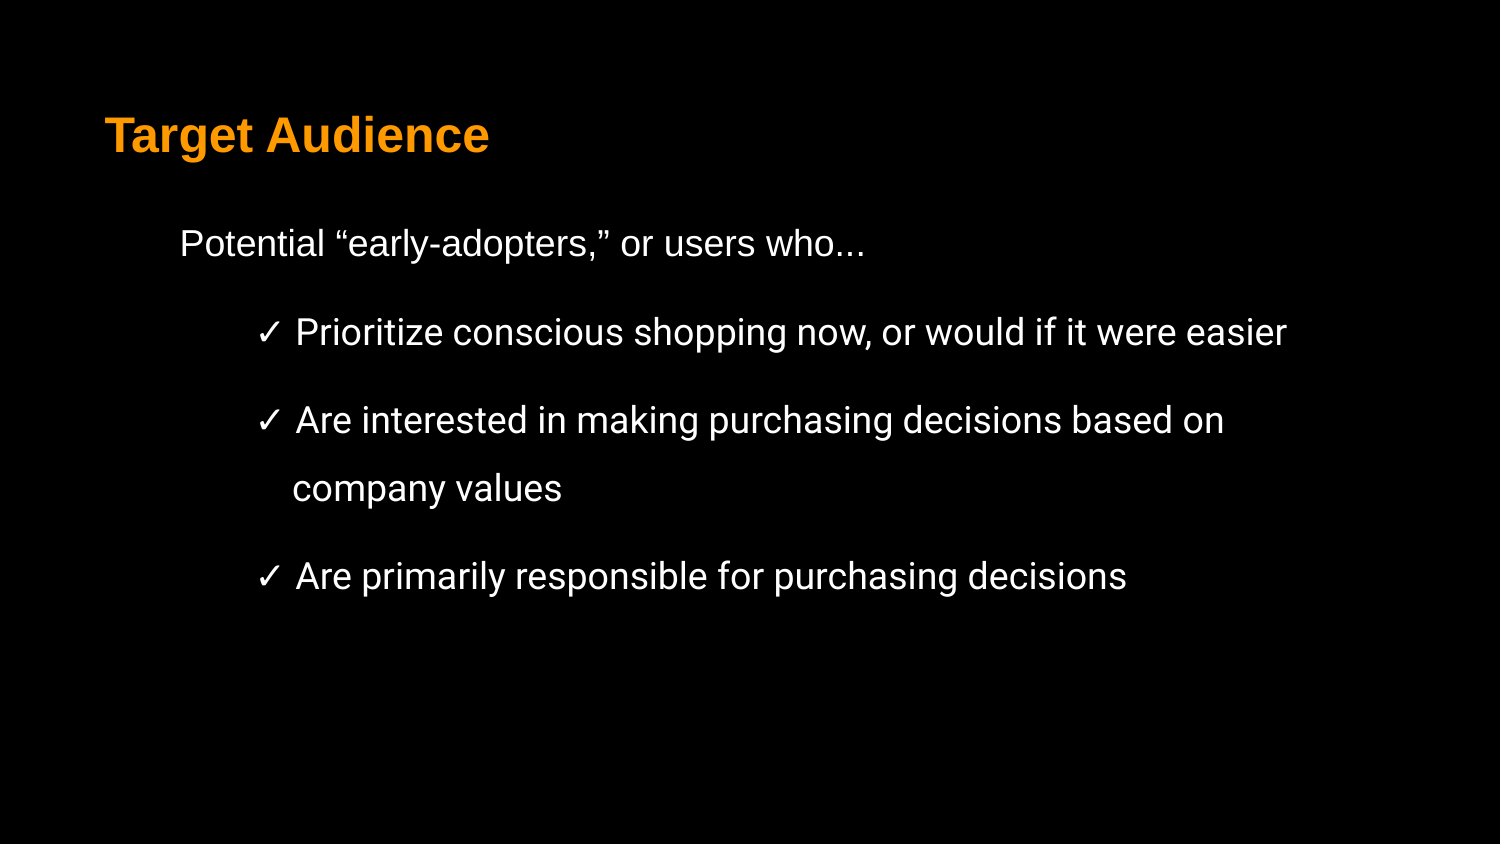

Target Audience
Potential “early-adopters,” or users who...
✓ Prioritize conscious shopping now, or would if it were easier
✓ Are interested in making purchasing decisions based on company values
✓ Are primarily responsible for purchasing decisions